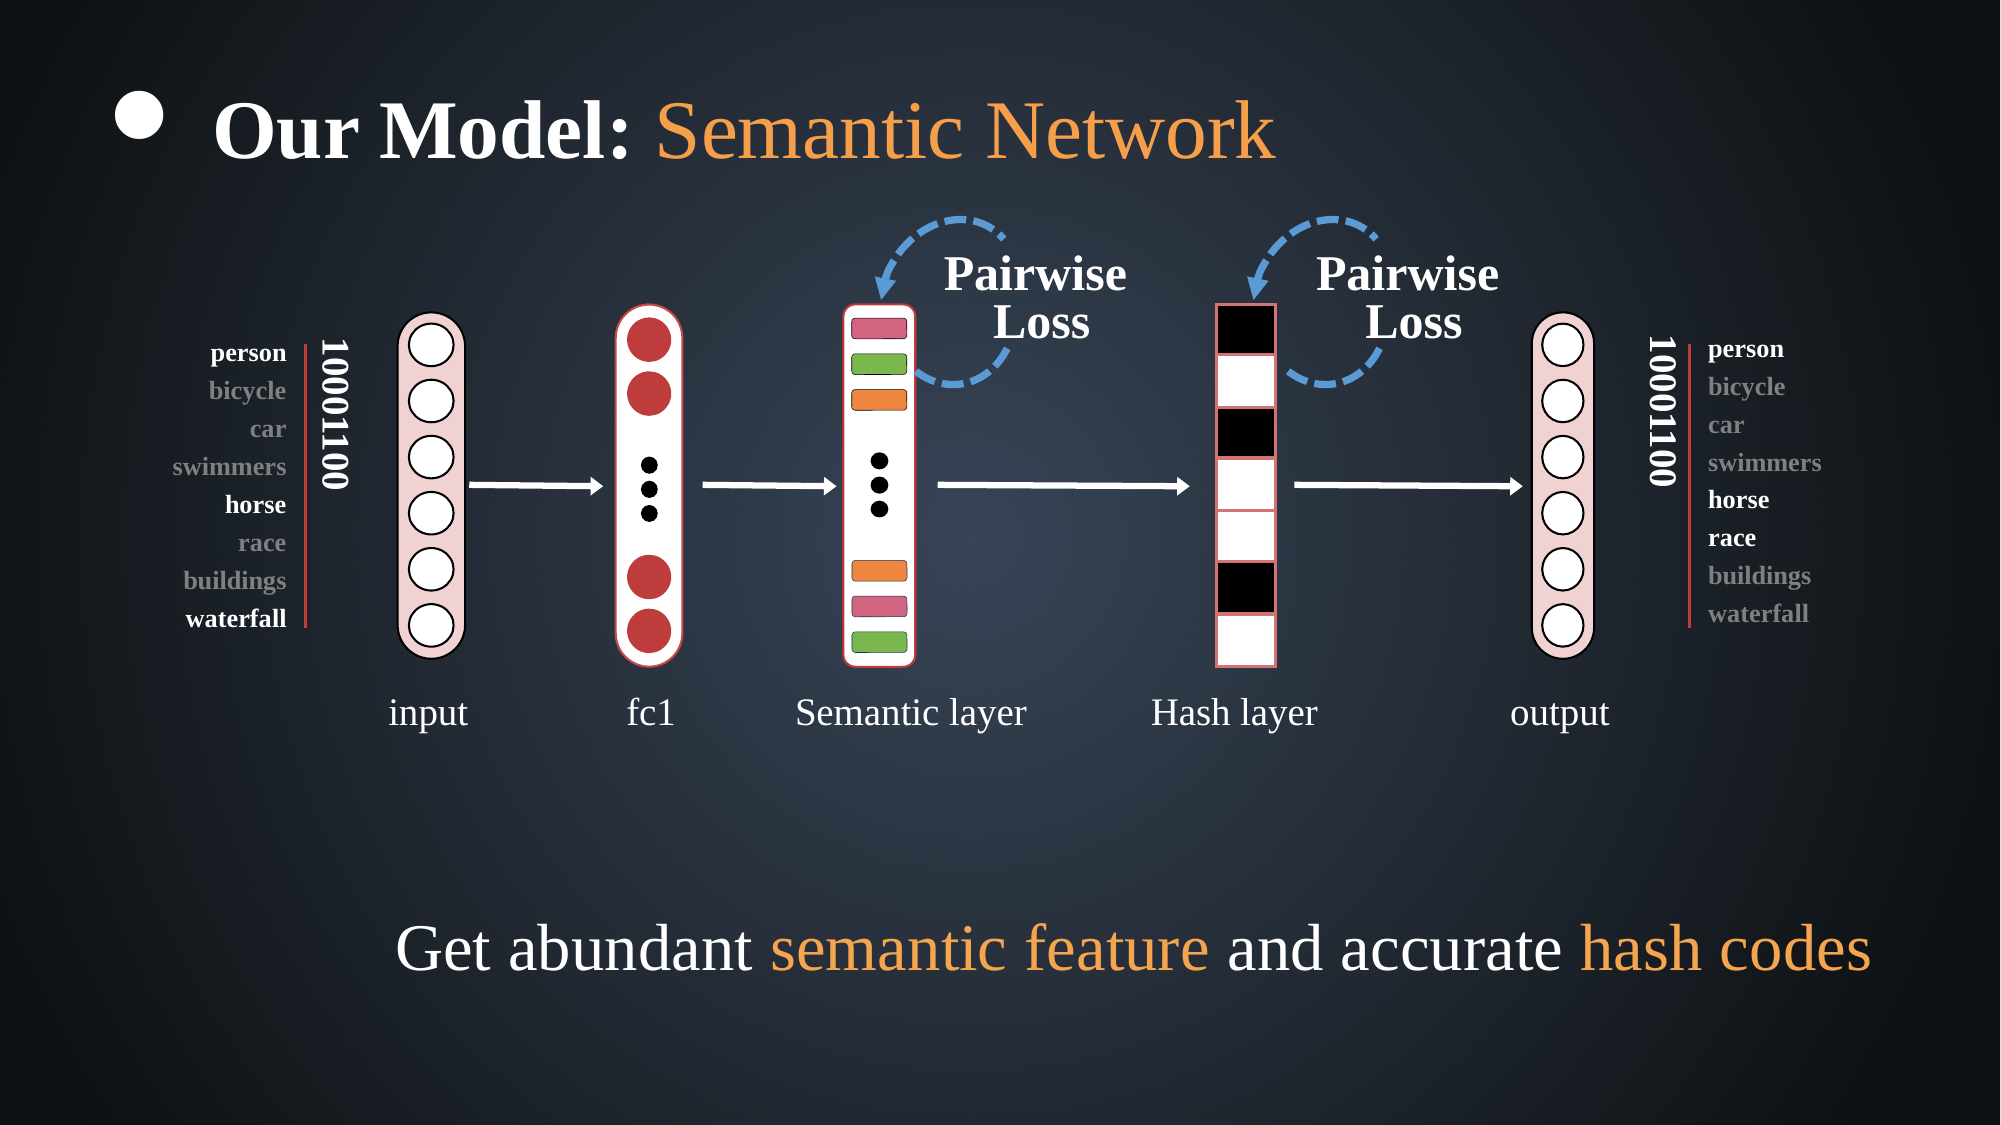

Our Model: Semantic Network

Pairwise
Loss

Pairwise
Loss

person
bicycle
car
swimmers
horse
race
buildings
waterfall
10001100
10001100
person
bicycle
car
swimmers
horse
race
buildings
waterfall
input
fc1
Semantic layer
Hash layer
output
Get abundant semantic feature and accurate hash codes